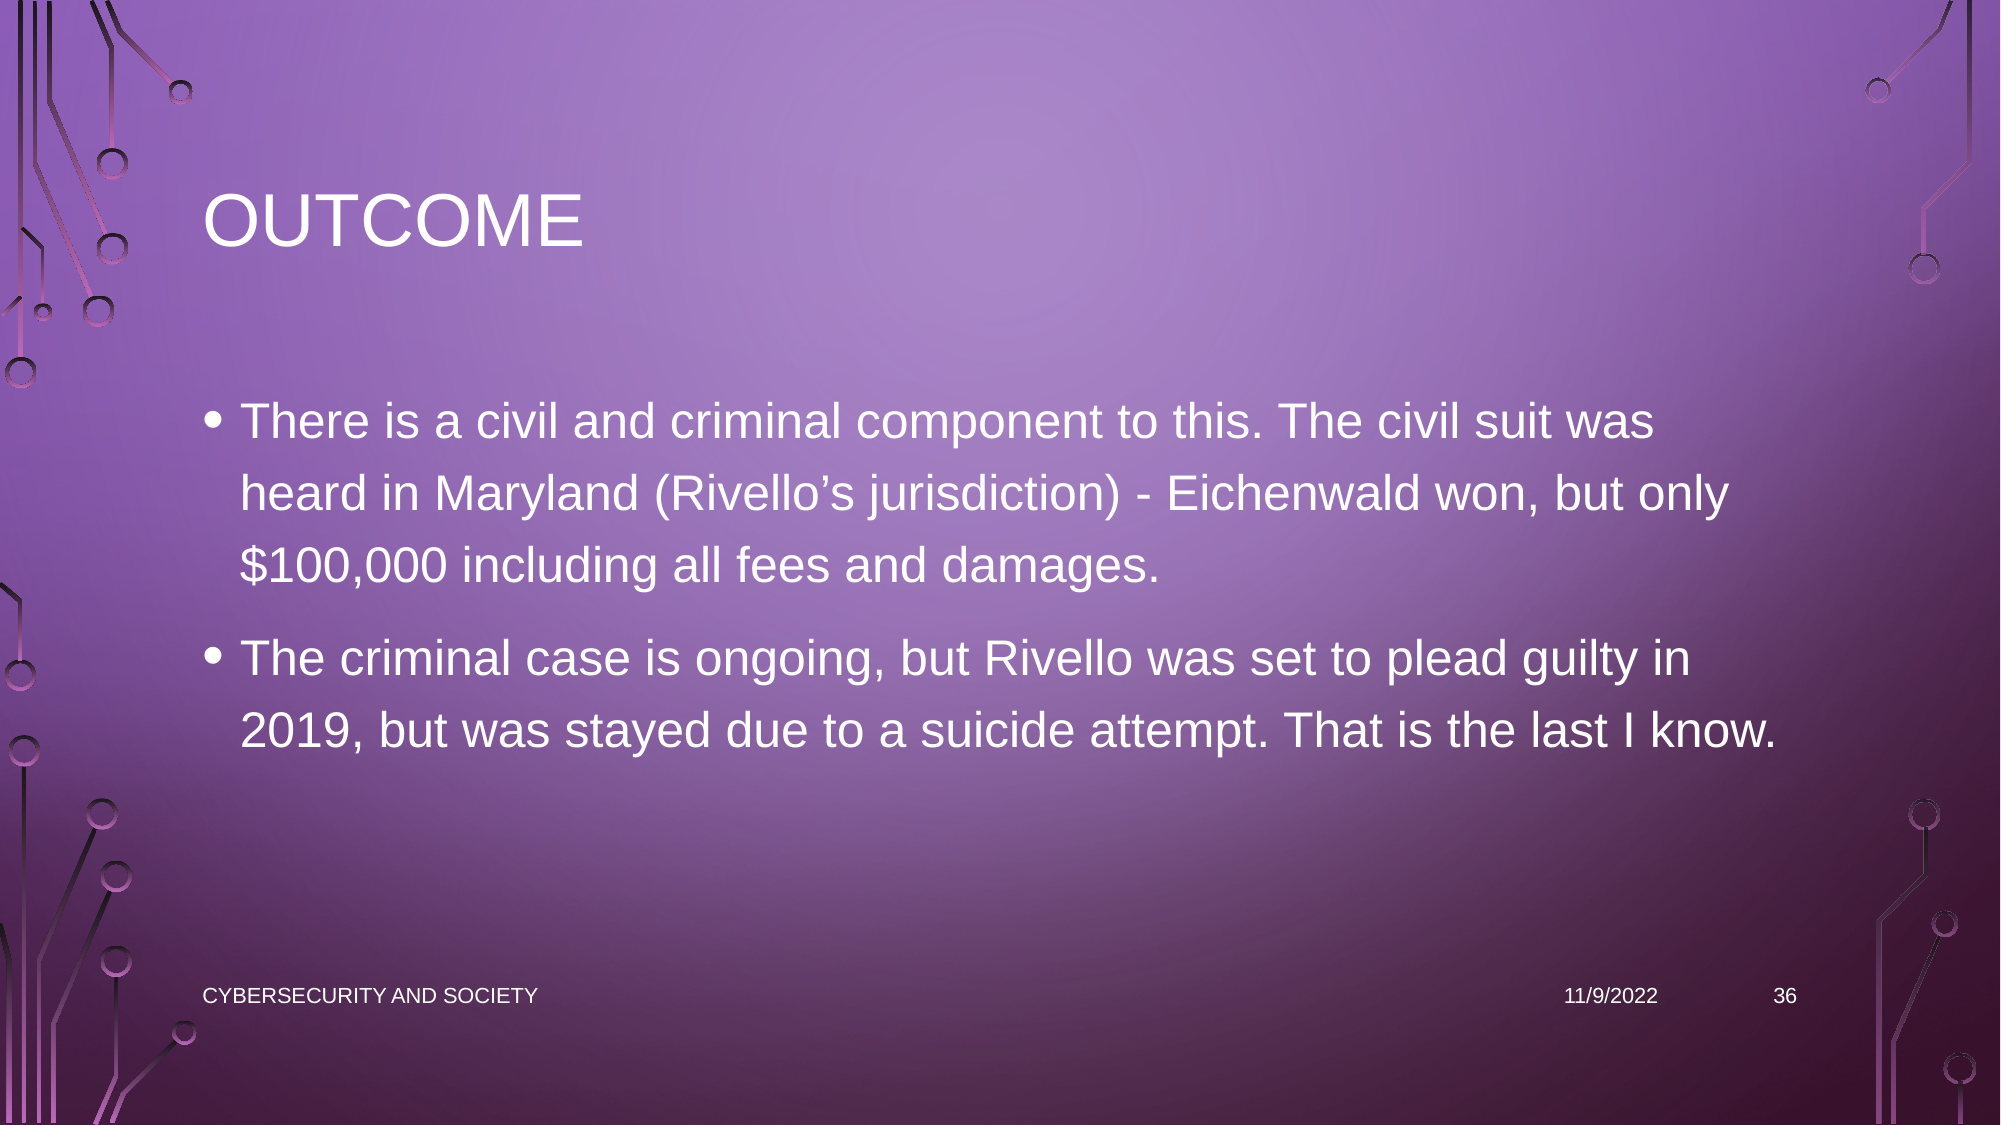

# Outcome
There is a civil and criminal component to this. The civil suit was heard in Maryland (Rivello’s jurisdiction) - Eichenwald won, but only $100,000 including all fees and damages.
The criminal case is ongoing, but Rivello was set to plead guilty in 2019, but was stayed due to a suicide attempt. That is the last I know.
36
Cybersecurity and society
11/9/2022